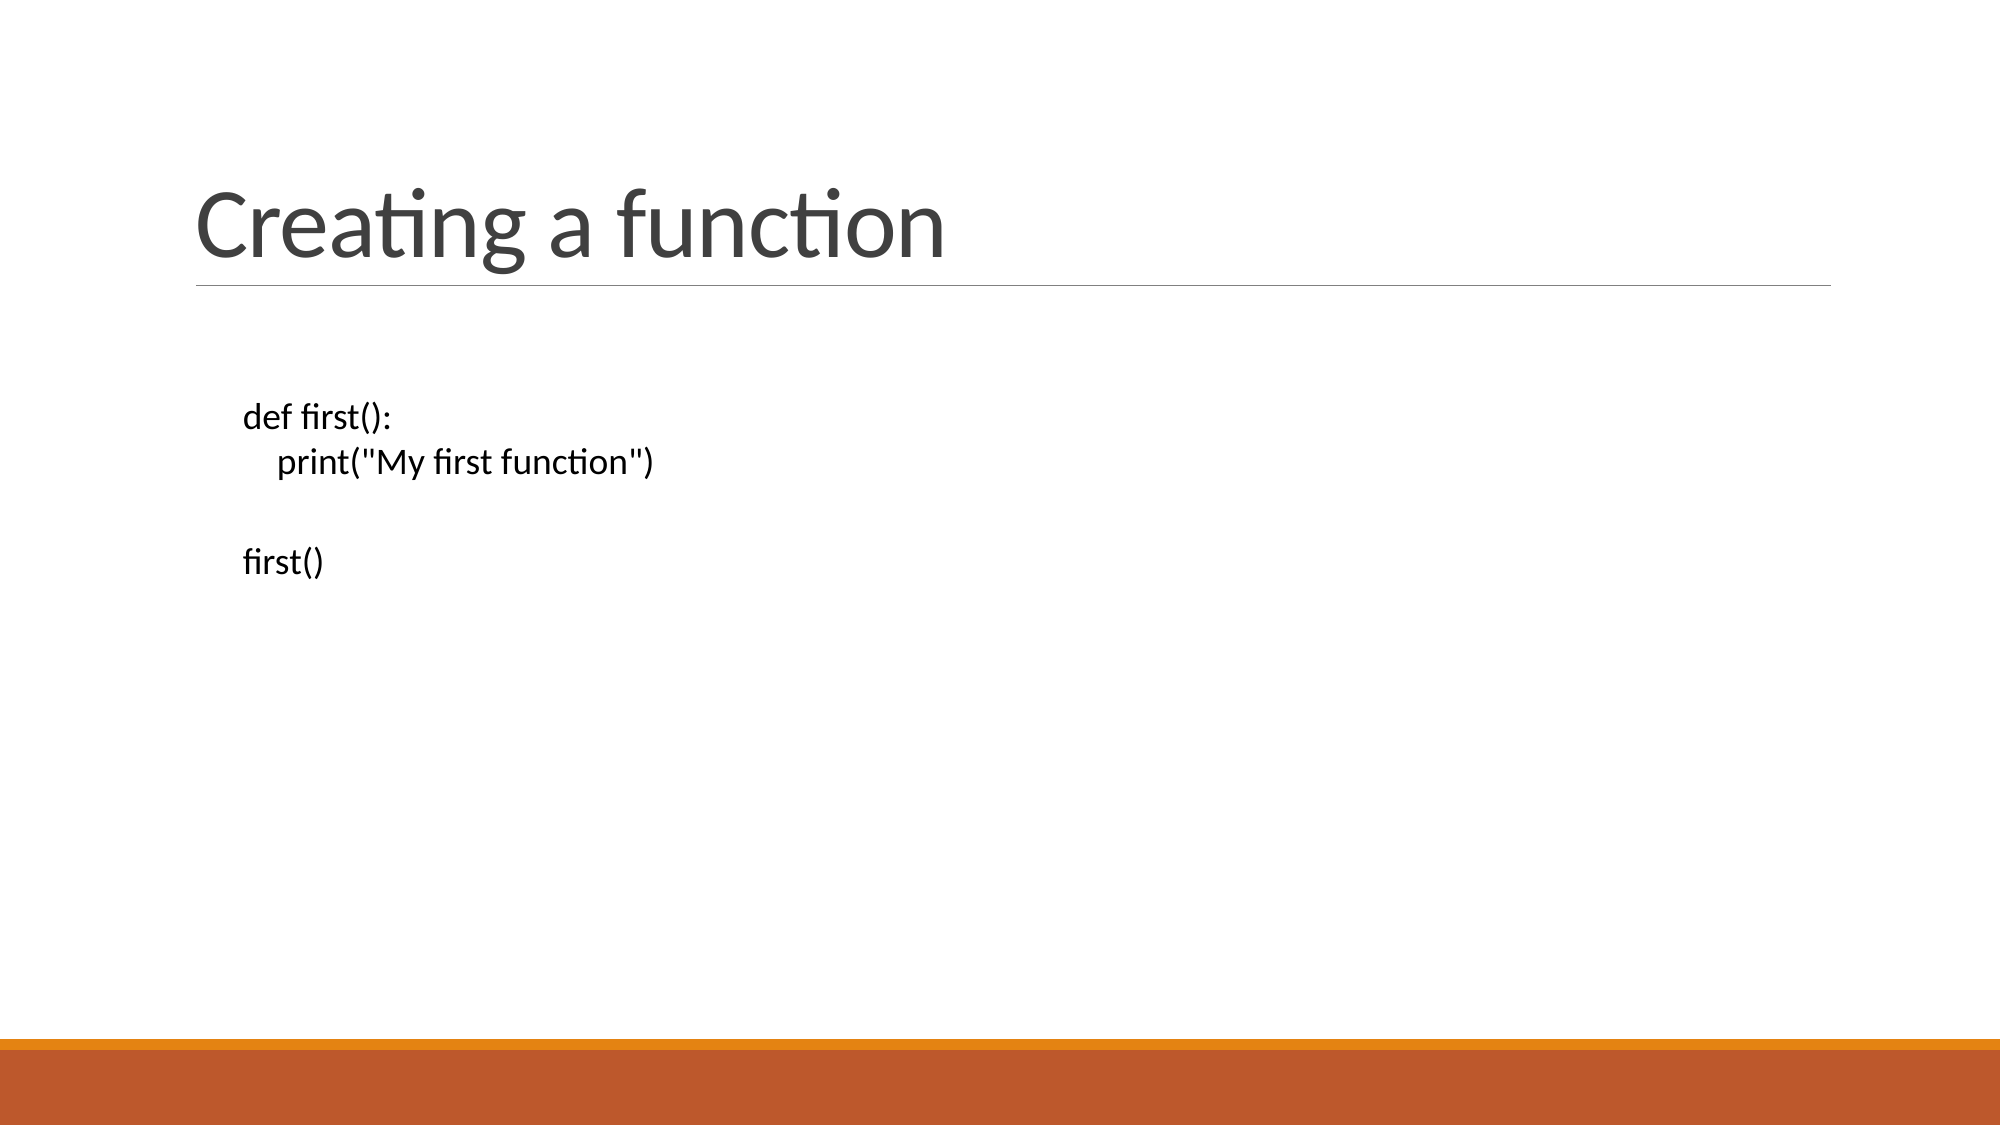

# Creating a function
def first():
    print("My first function")
first()